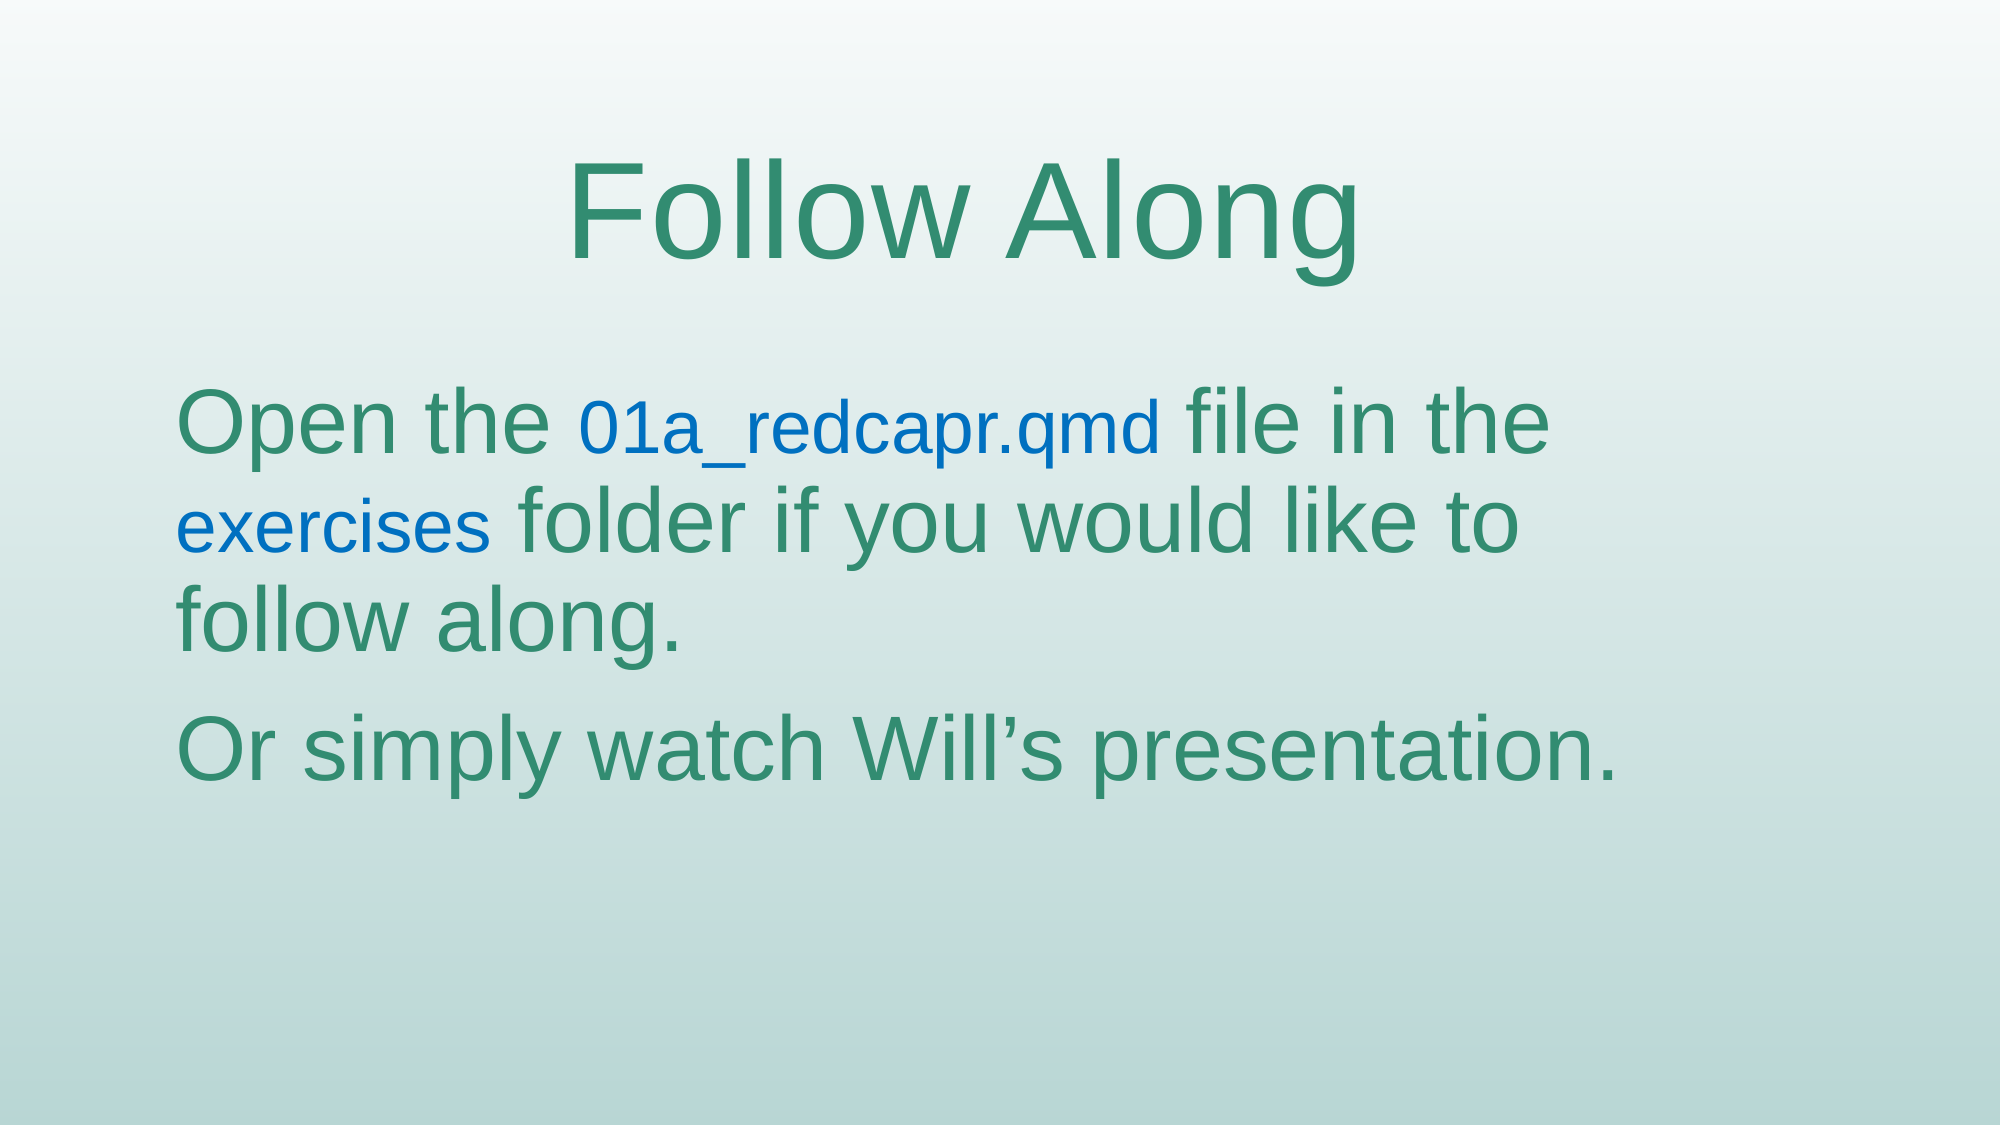

# Follow Along
Open the 01a_redcapr.qmd file in the exercises folder if you would like to follow along.
Or simply watch Will’s presentation.